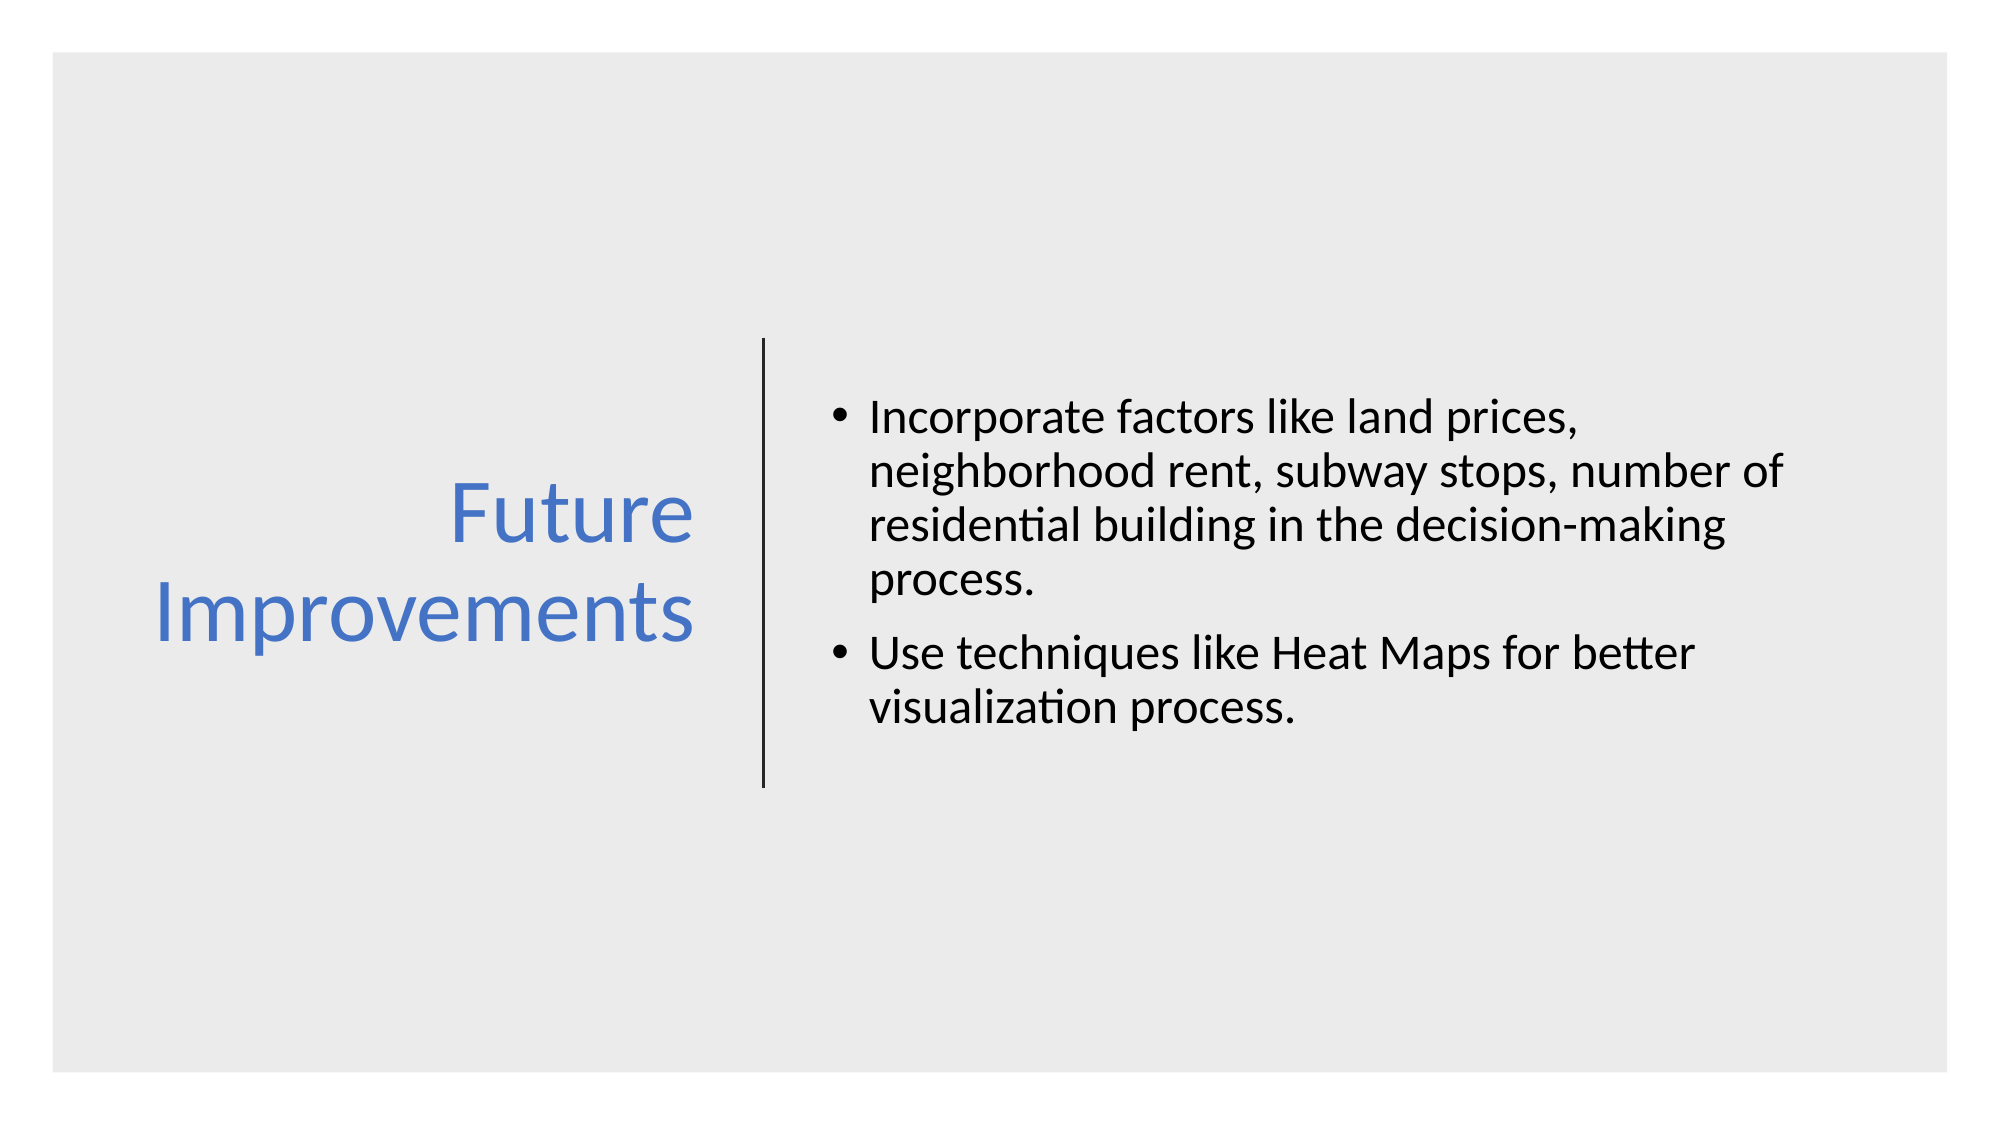

# Future Improvements
Incorporate factors like land prices, neighborhood rent, subway stops, number of residential building in the decision-making process.
Use techniques like Heat Maps for better visualization process.